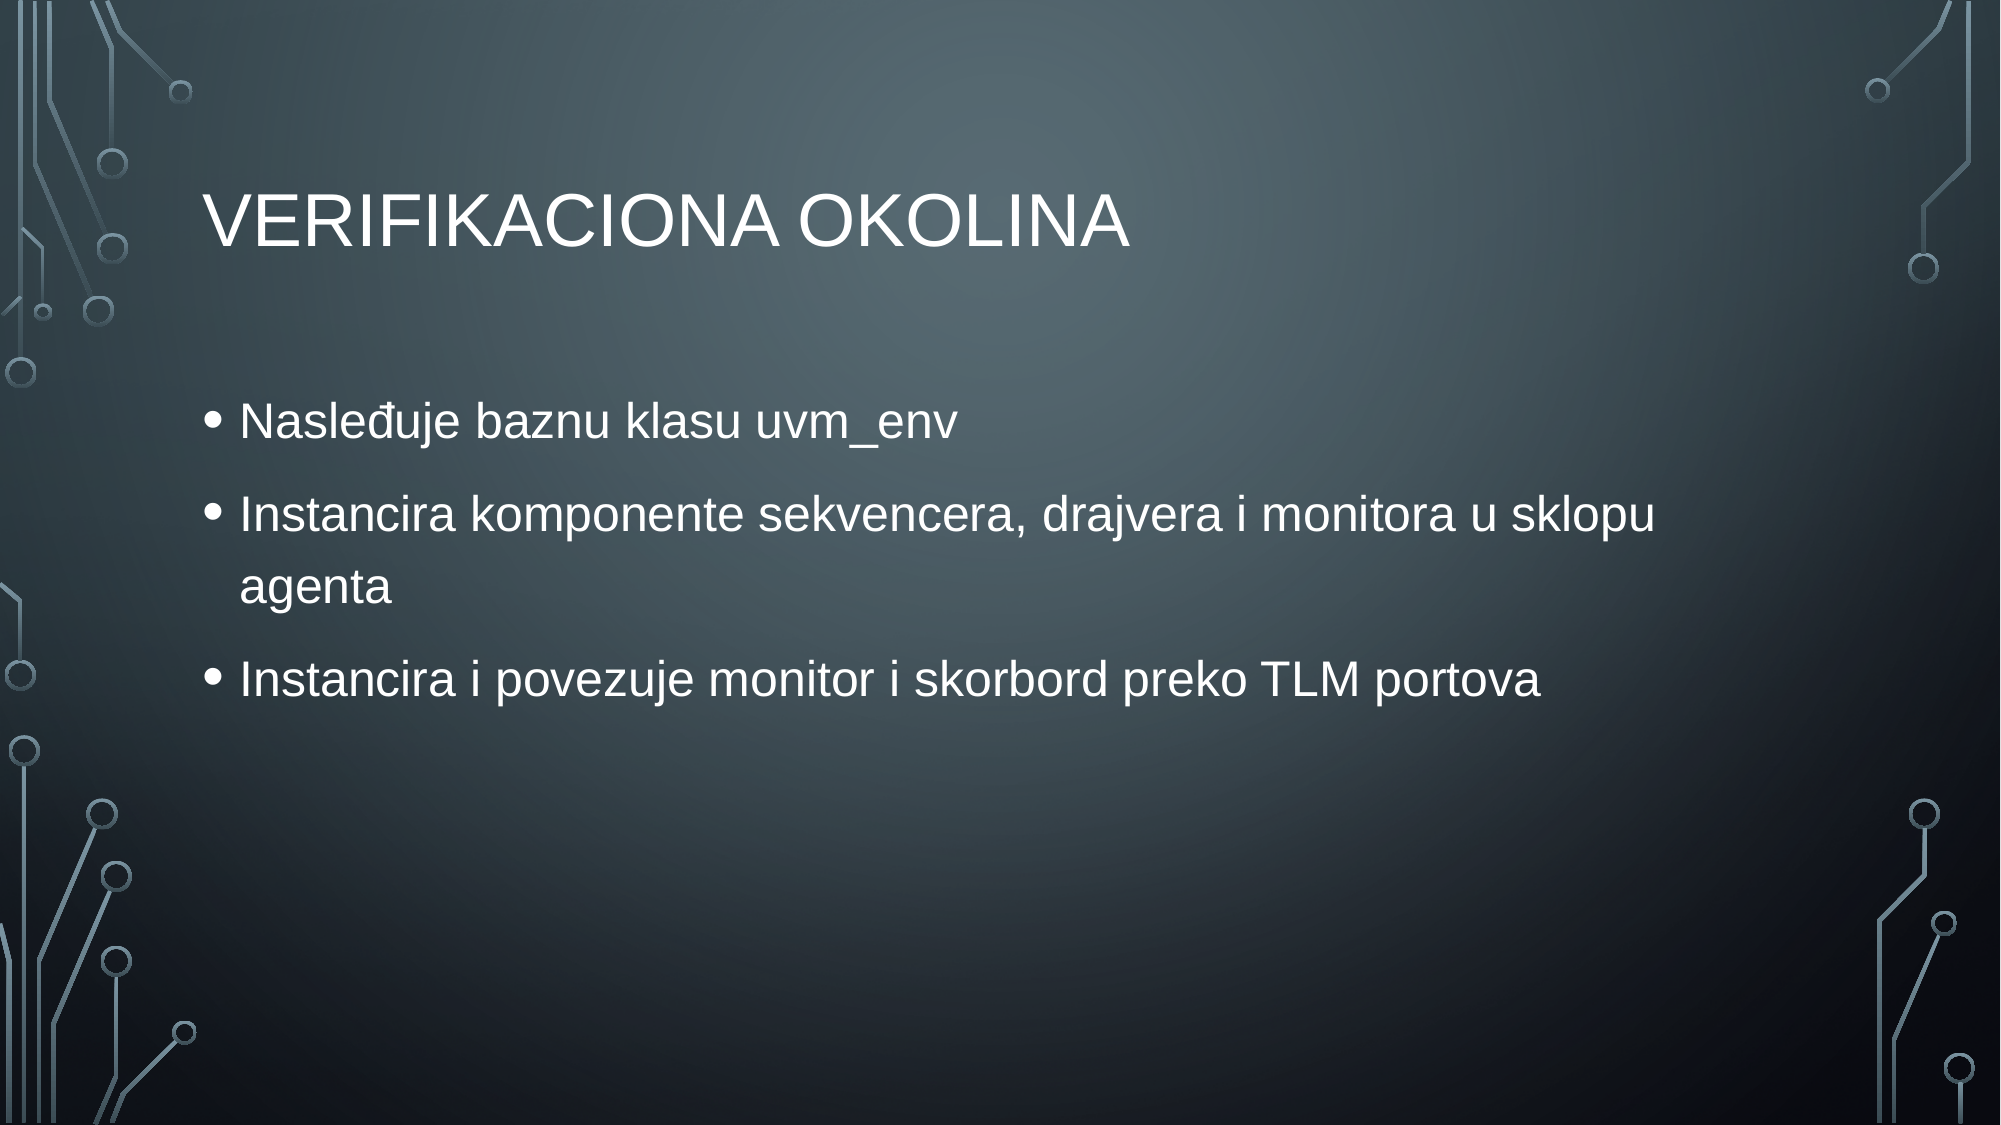

# Verifikaciona okolina
Nasleđuje baznu klasu uvm_env
Instancira komponente sekvencera, drajvera i monitora u sklopu agenta
Instancira i povezuje monitor i skorbord preko TLM portova